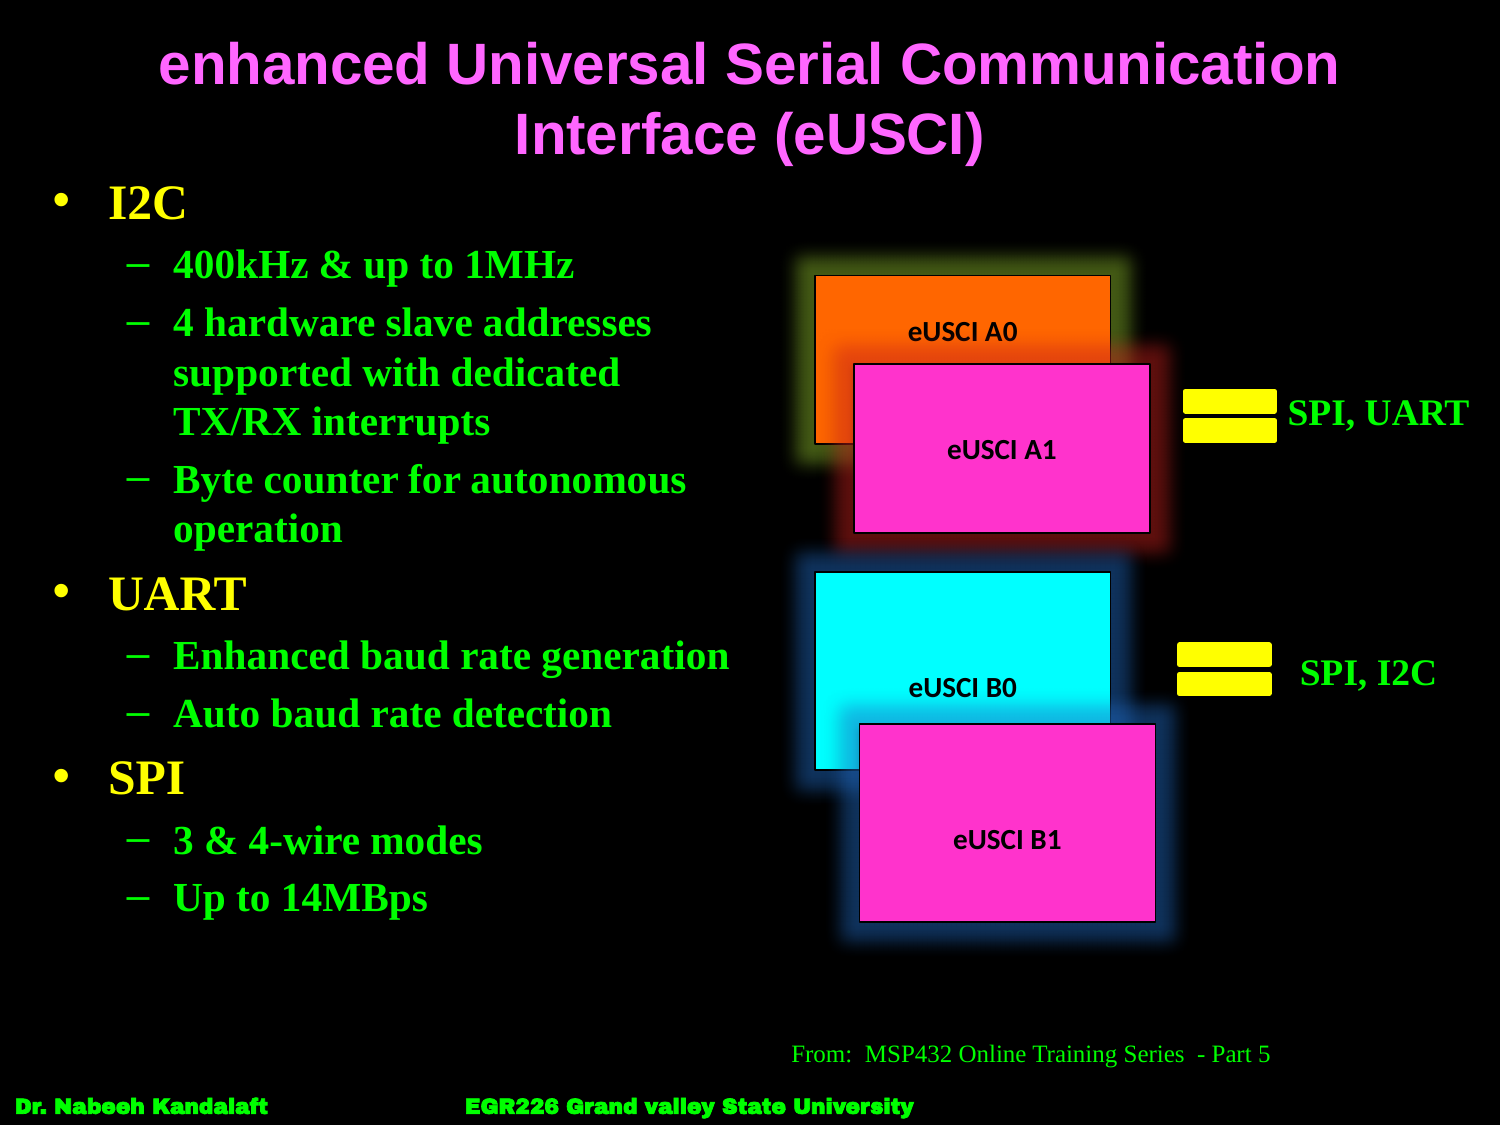

# enhanced Universal Serial Communication Interface (eUSCI)
I2C
400kHz & up to 1MHz
4 hardware slave addresses supported with dedicated TX/RX interrupts
Byte counter for autonomous operation
UART
Enhanced baud rate generation
Auto baud rate detection
SPI
3 & 4-wire modes
Up to 14MBps

eUSCI A0

eUSCI A1

SPI, UART

eUSCI B0

SPI, I2C

eUSCI B1

From:  MSP432 Online Training Series  - Part 5
Dr. Nabeeh Kandalaft		EGR226 Grand valley State University